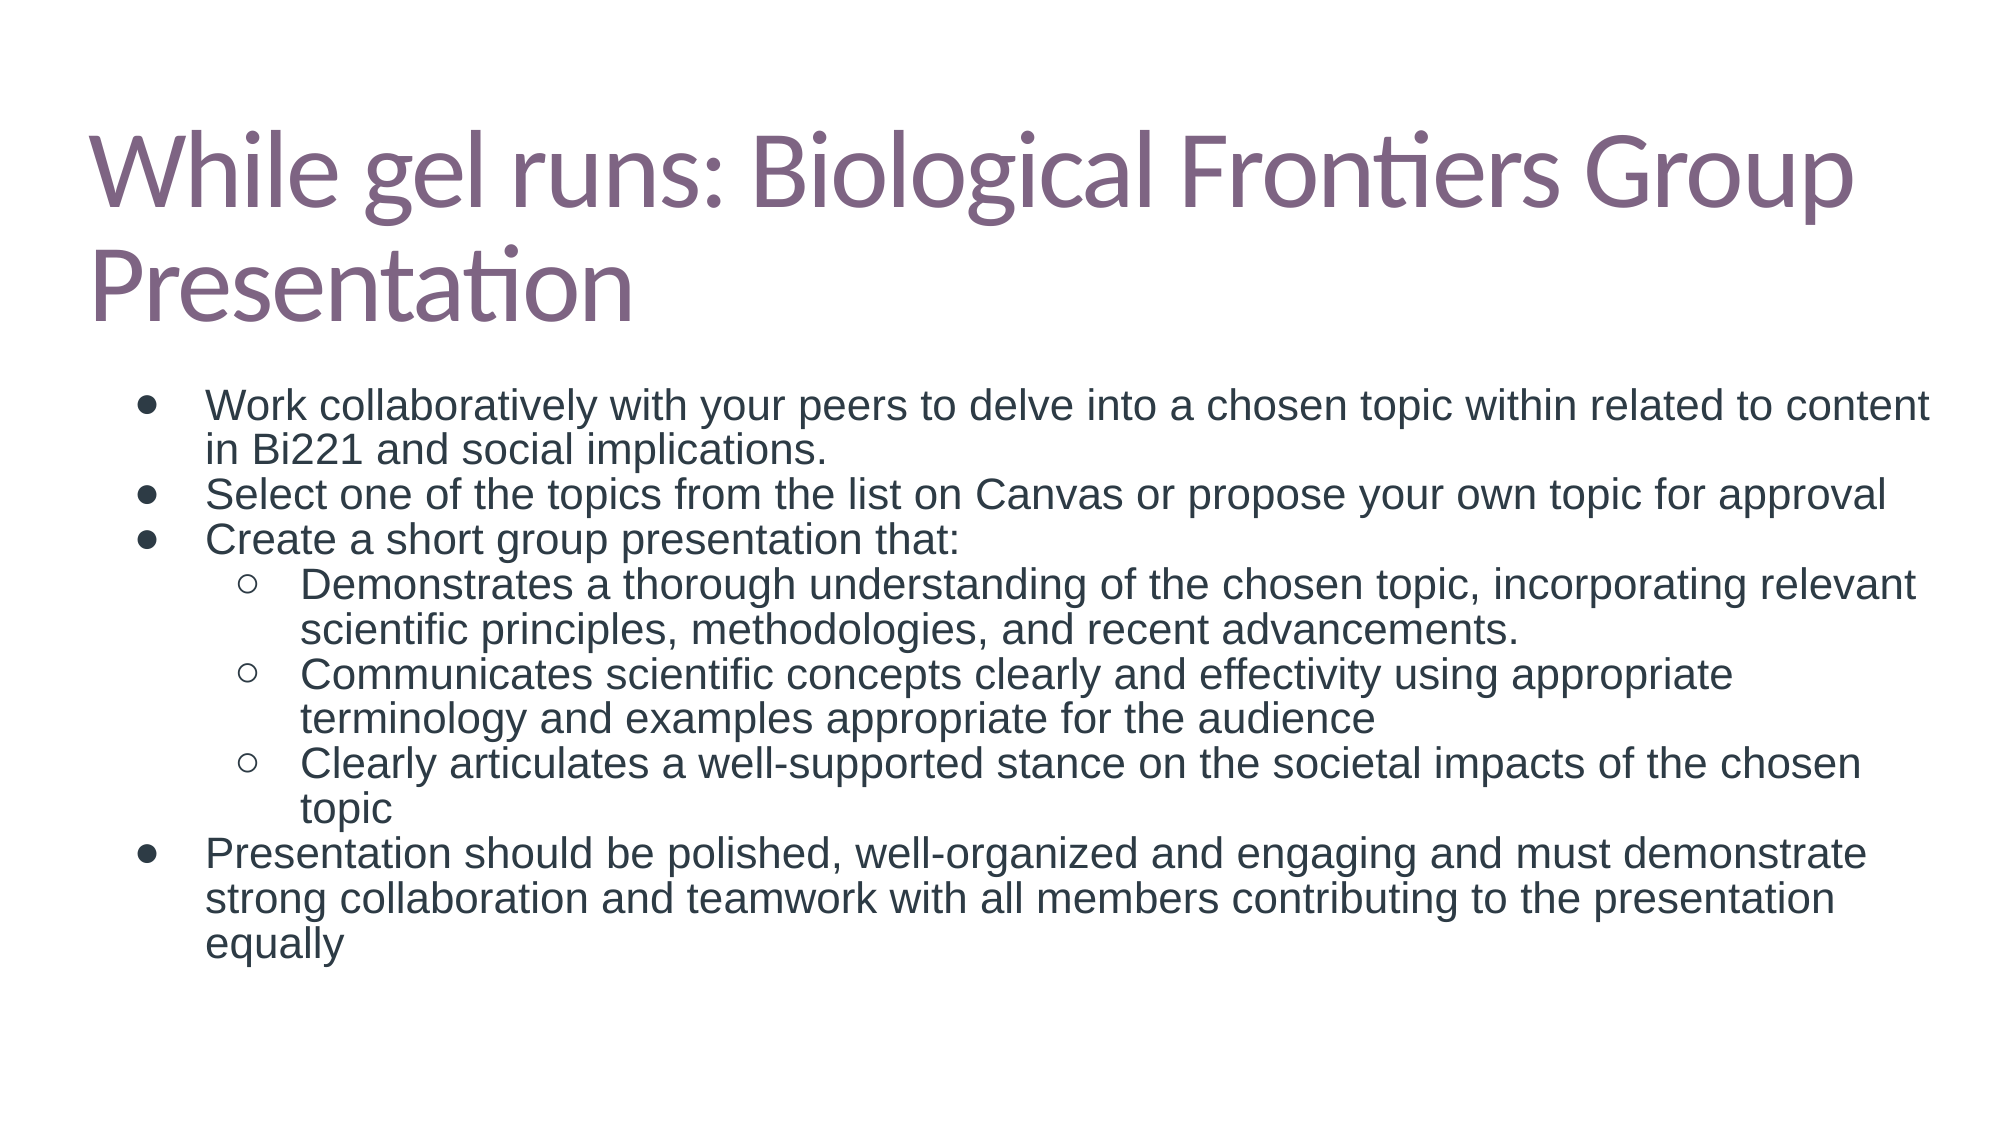

# While gel runs: Biological Frontiers Group Presentation
Work collaboratively with your peers to delve into a chosen topic within related to content in Bi221 and social implications.
Select one of the topics from the list on Canvas or propose your own topic for approval
Create a short group presentation that:
Demonstrates a thorough understanding of the chosen topic, incorporating relevant scientific principles, methodologies, and recent advancements.
Communicates scientific concepts clearly and effectivity using appropriate terminology and examples appropriate for the audience
Clearly articulates a well-supported stance on the societal impacts of the chosen topic
Presentation should be polished, well-organized and engaging and must demonstrate strong collaboration and teamwork with all members contributing to the presentation equally